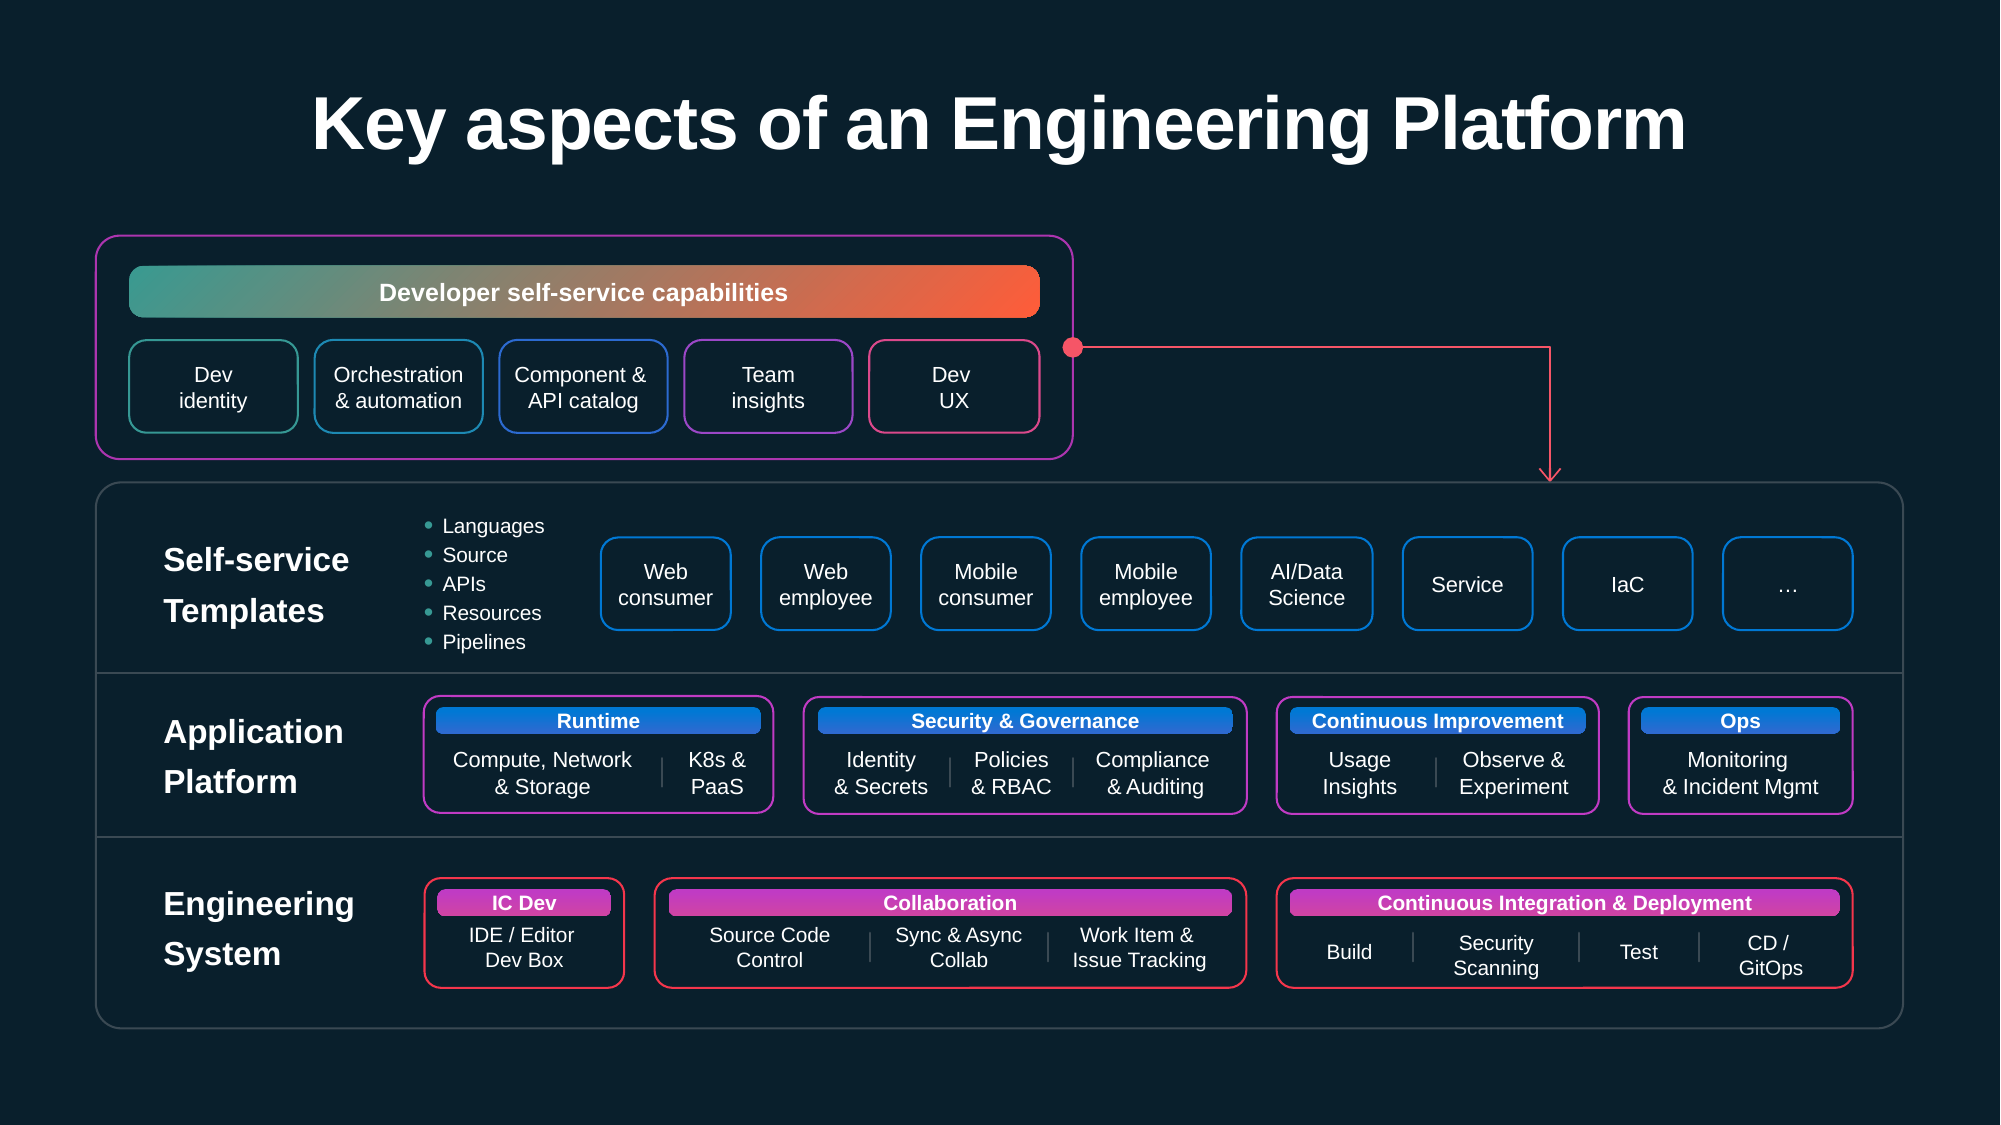

# Key aspects of an Engineering Platform

Developer self-service capabilities
Orchestration
& automation
Component &
API catalog
Team
insights
Dev
identity
Dev
UX

Languages
Source
APIs
Resources
Pipelines
Web employee
Mobile consumer
Mobile employee
Service
IaC
…
Web consumer
AI/Data Science
Self-service
Templates

Runtime
Security & Governance
Continuous Improvement
Ops
Application
Platform
Compute, Network
& Storage
K8s &
PaaS
Identity
& Secrets
Policies
& RBAC
Compliance
& Auditing
Usage Insights
Observe &
Experiment
Monitoring
& Incident Mgmt

Engineering
System
IC Dev
Collaboration
Continuous Integration & Deployment
IDE / Editor
Dev Box
Source Code
Control
Sync & Async
Collab
Work Item &
Issue Tracking
Security
Scanning
CD /
GitOps
Build
Test